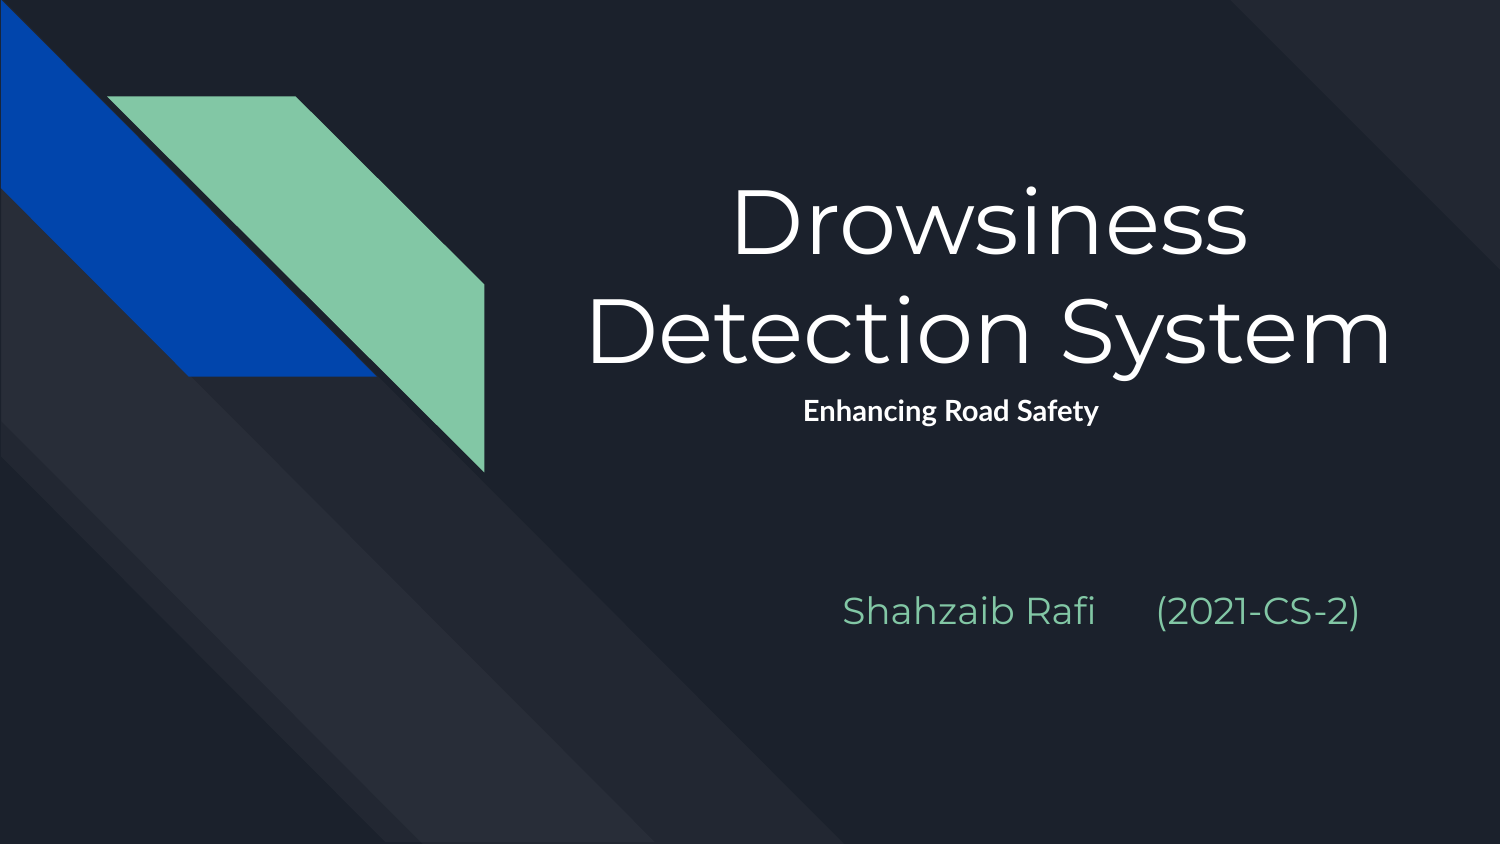

# Drowsiness Detection System
Enhancing Road Safety
Shahzaib Rafi      (2021-CS-2)